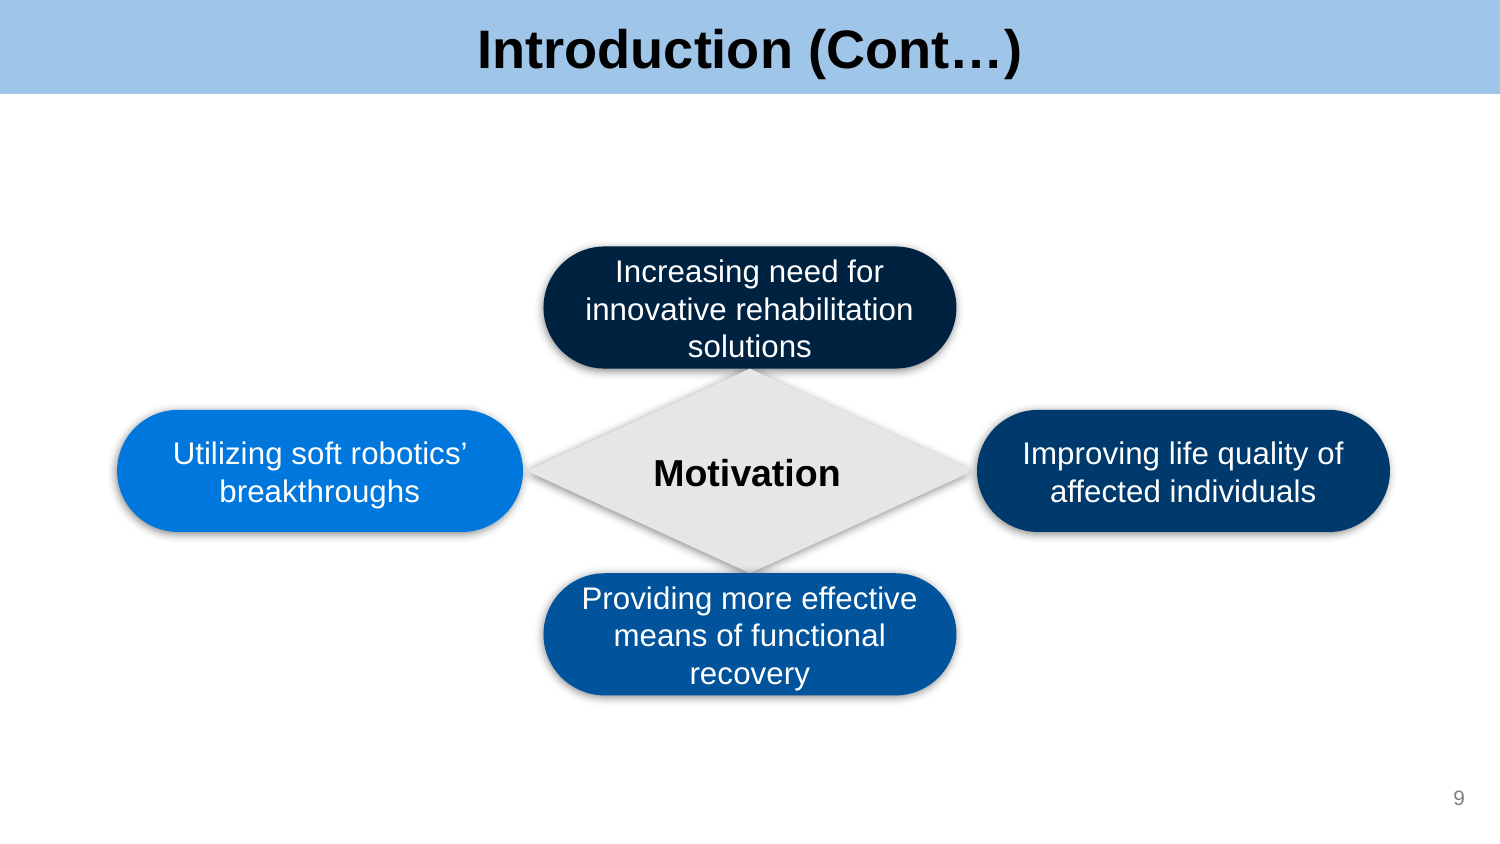

# Introduction (Cont…)
Increasing need for innovative rehabilitation solutions
Motivation
Utilizing soft robotics’ breakthroughs
Improving life quality of affected individuals
Providing more effective means of functional recovery
9